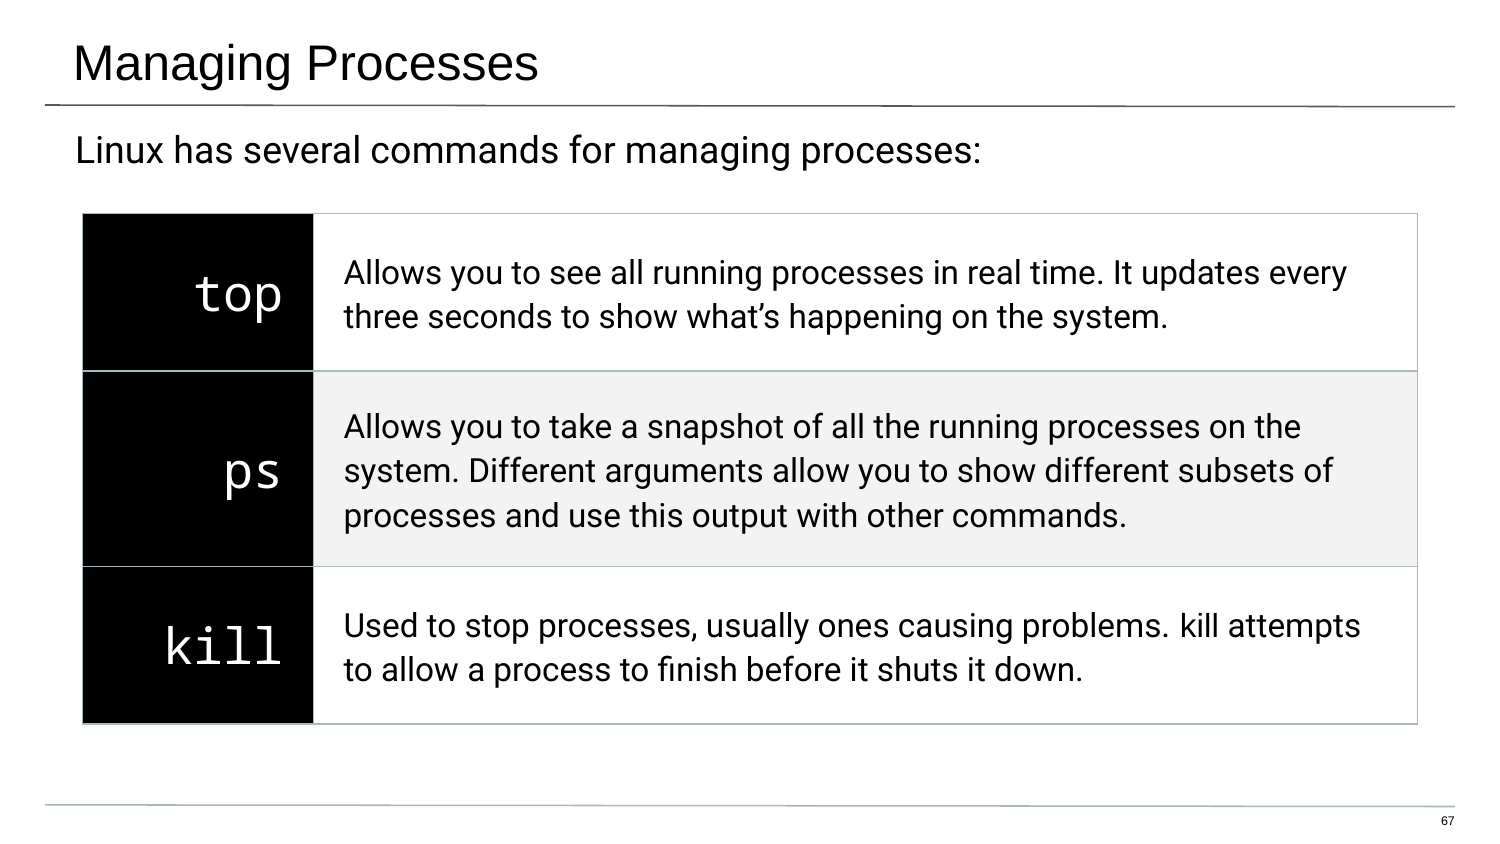

# Managing Processes

Linux has several commands for managing processes:

| top | Allows you to see all running processes in real time. It updates every three seconds to show what’s happening on the system. |
| --- | --- |
| ps | Allows you to take a snapshot of all the running processes on the system. Different arguments allow you to show different subsets of processes and use this output with other commands. |
| kill | Used to stop processes, usually ones causing problems. kill attempts to allow a process to finish before it shuts it down. |

67